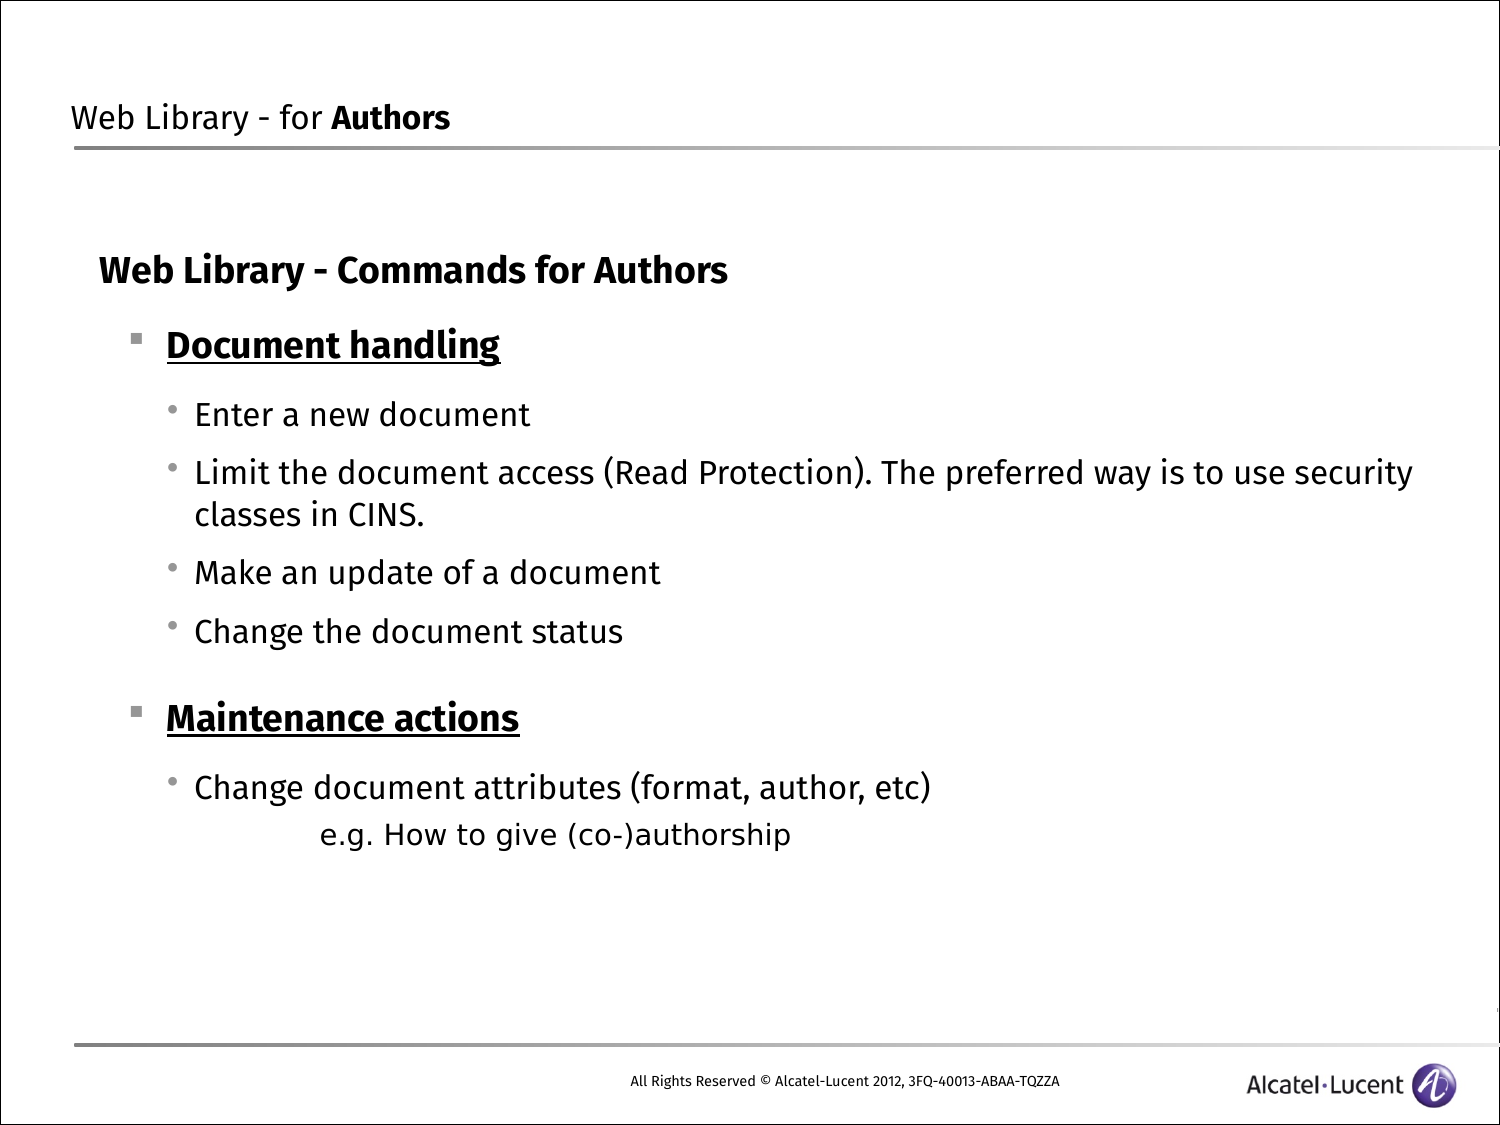

# Web Library - for Authors
Web Library - Commands for Authors
Document handling
Enter a new document
Limit the document access (Read Protection). The preferred way is to use security classes in CINS.
Make an update of a document
Change the document status
Maintenance actions
Change document attributes (format, author, etc)
e.g. How to give (co-)authorship